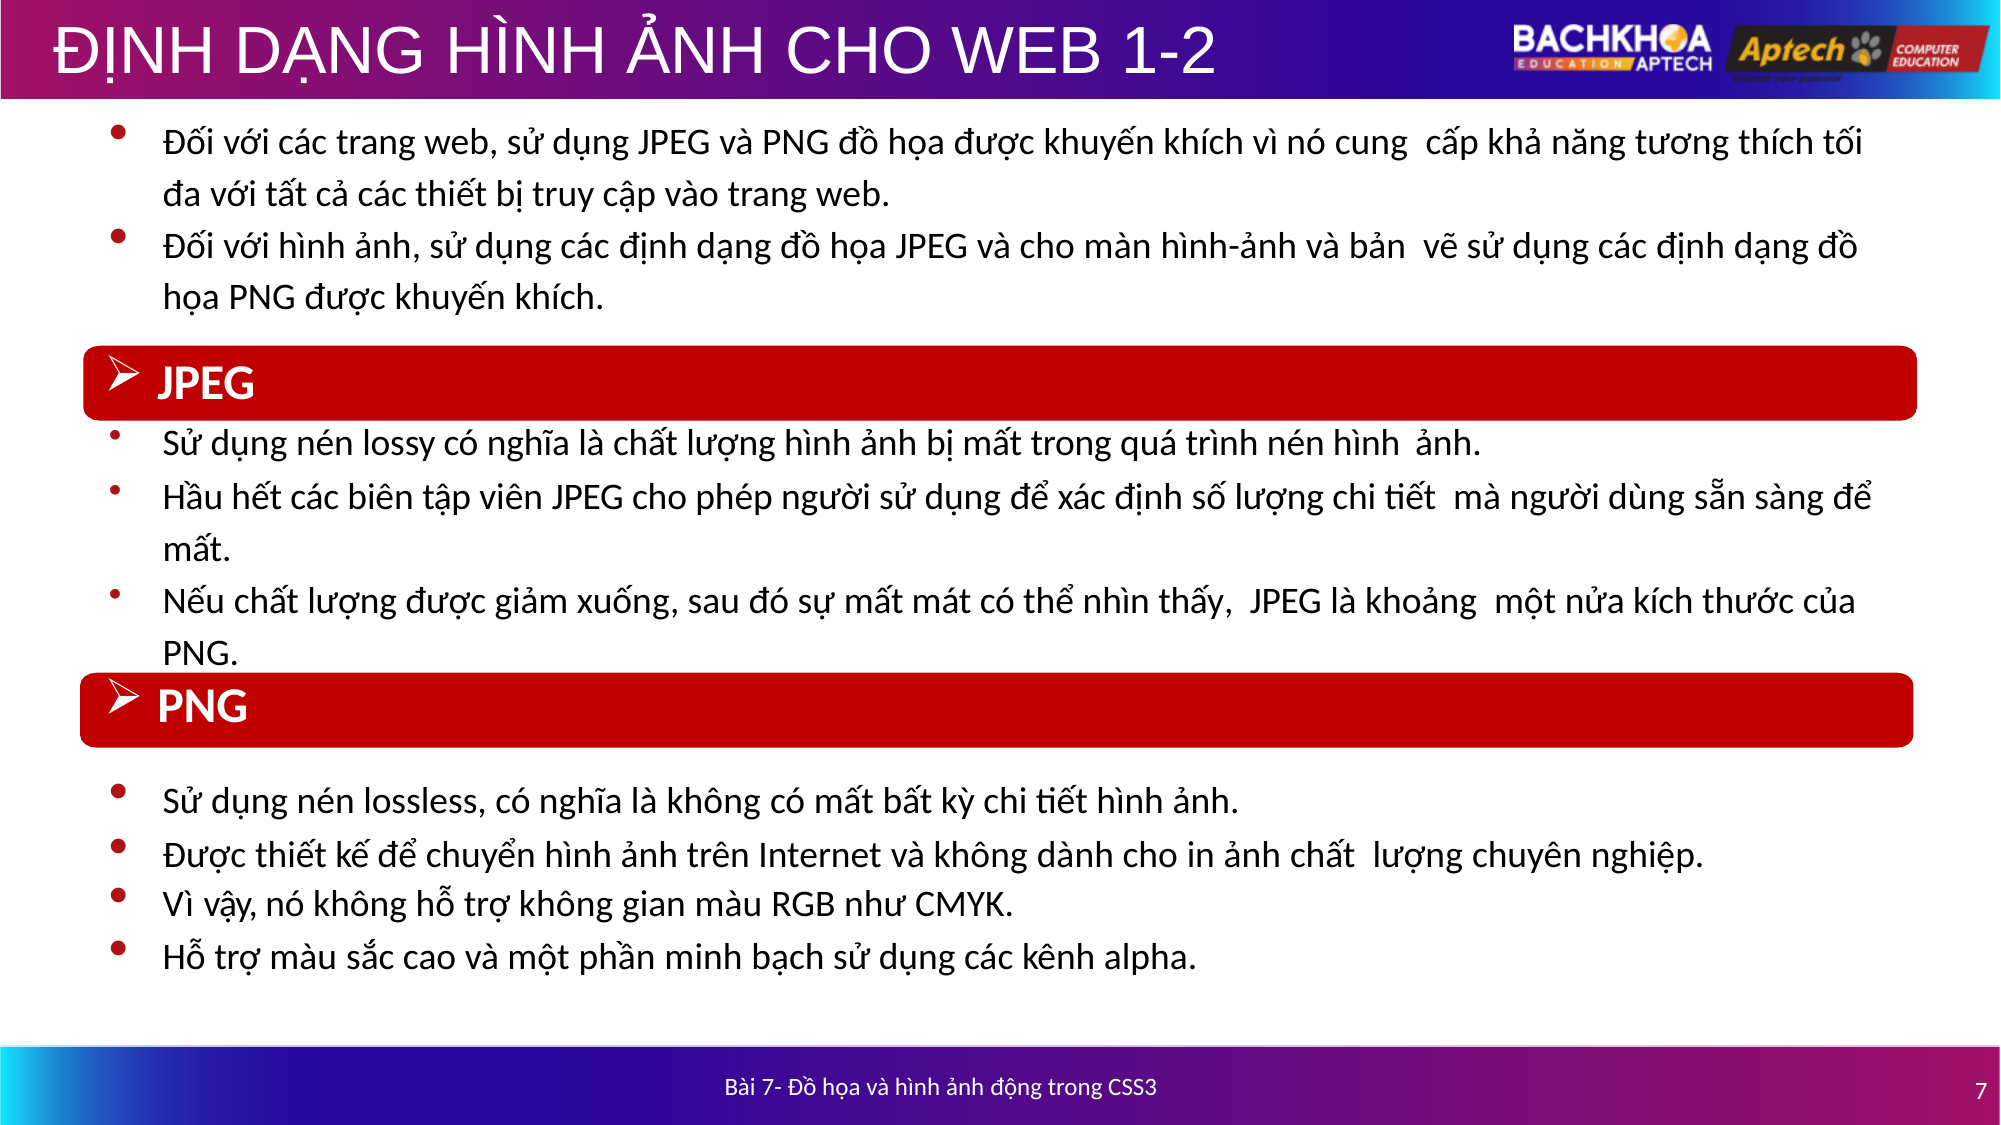

# ĐỊNH DẠNG HÌNH ẢNH CHO WEB 1-2
Đối với các trang web, sử dụng JPEG và PNG đồ họa được khuyến khích vì nó cung  cấp khả năng tương thích tối đa với tất cả các thiết bị truy cập vào trang web.
Đối với hình ảnh, sử dụng các định dạng đồ họa JPEG và cho màn hình-ảnh và bản  vẽ sử dụng các định dạng đồ họa PNG được khuyến khích.
JPEG
Sử dụng nén lossy có nghĩa là chất lượng hình ảnh bị mất trong quá trình nén hình ảnh.
Hầu hết các biên tập viên JPEG cho phép người sử dụng để xác định số lượng chi tiết  mà người dùng sẵn sàng để mất.
Nếu chất lượng được giảm xuống, sau đó sự mất mát có thể nhìn thấy,  JPEG là khoảng  một nửa kích thước của PNG.
PNG
Sử dụng nén lossless, có nghĩa là không có mất bất kỳ chi tiết hình ảnh.
Được thiết kế để chuyển hình ảnh trên Internet và không dành cho in ảnh chất  lượng chuyên nghiệp.
Vì vậy, nó không hỗ trợ không gian màu RGB như CMYK.
Hỗ trợ màu sắc cao và một phần minh bạch sử dụng các kênh alpha.

Bài 7- Đồ họa và hình ảnh động trong CSS3
7